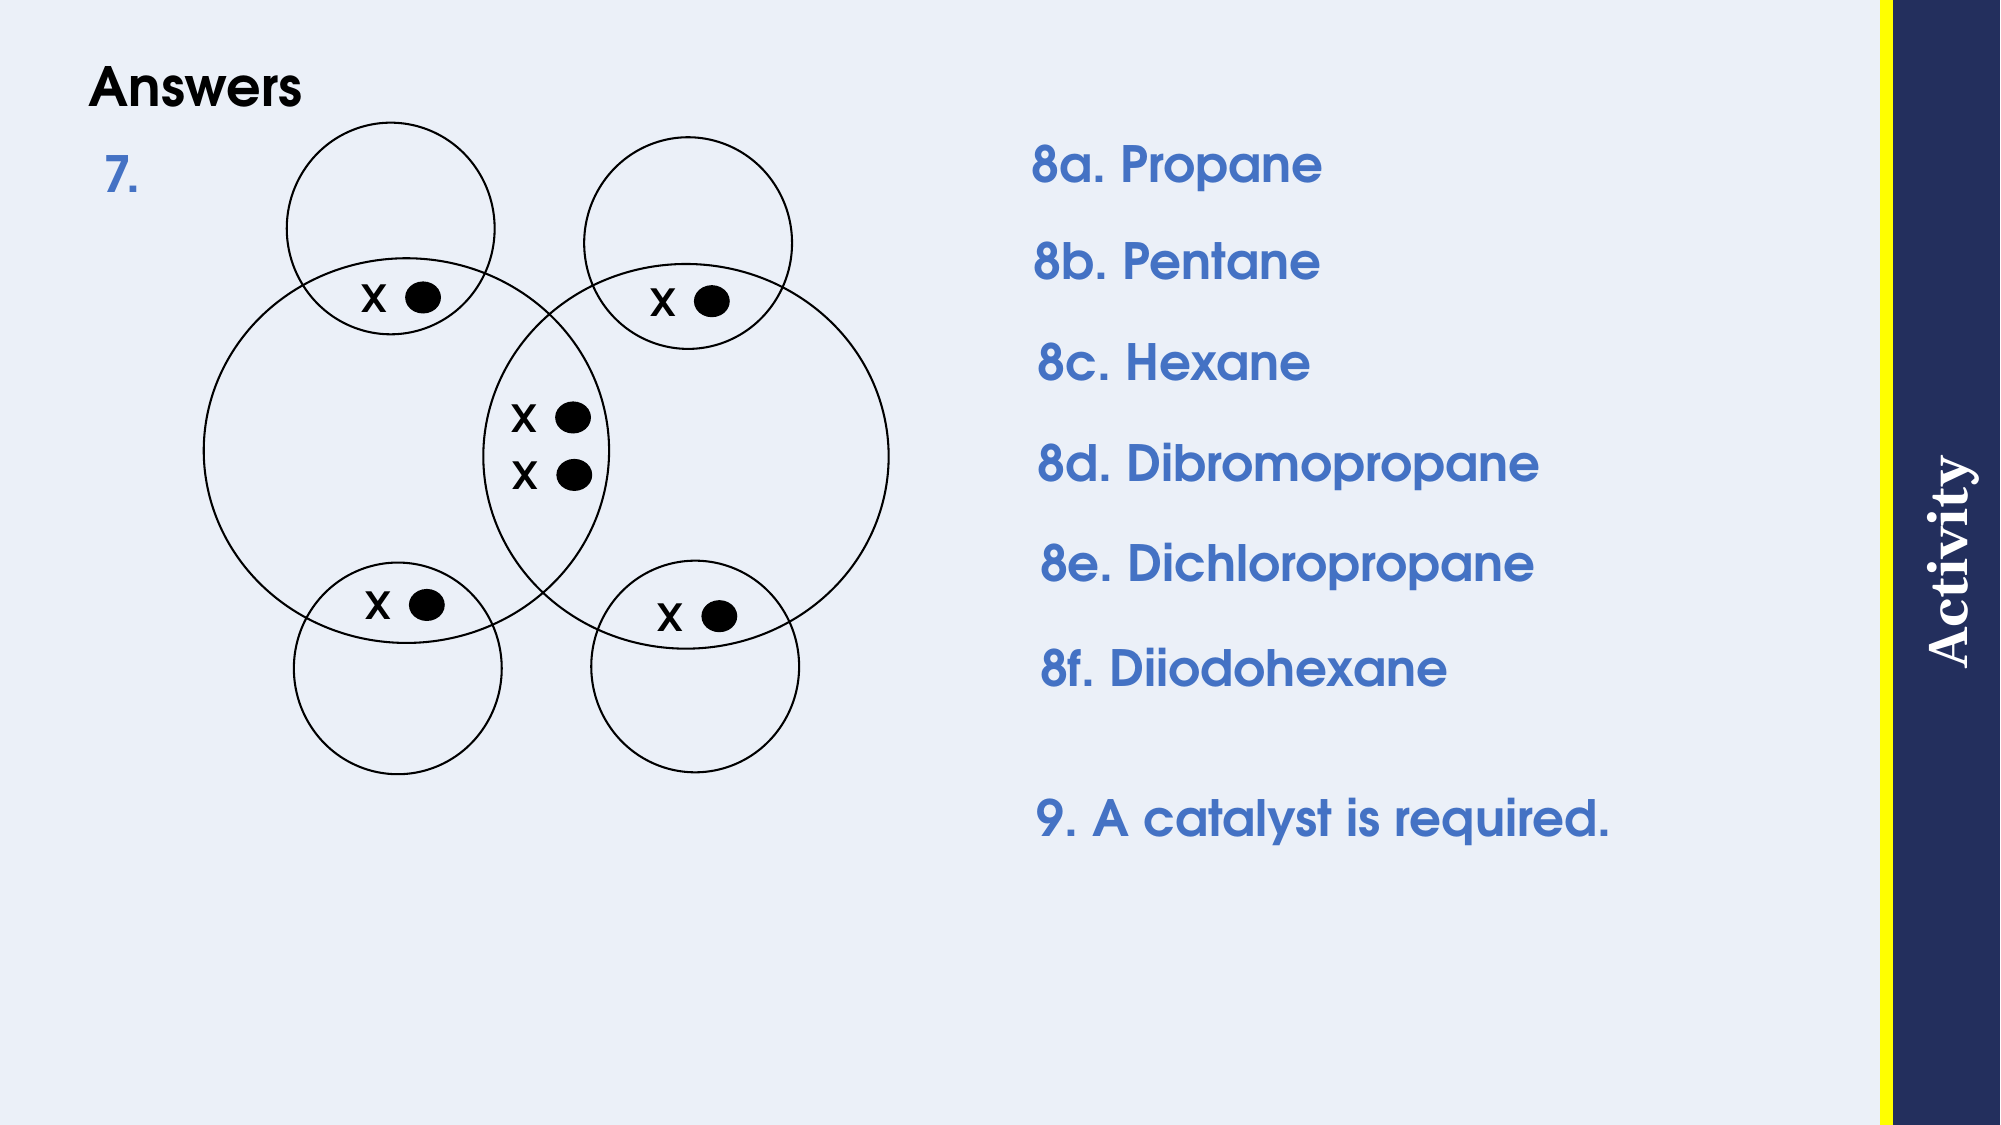

# Answers

8a. Propane
7.

8b. Pentane

X
X

8c. Hexane
X

8d. Dibromopropane
X

8e. Dichloropropane

X
X

8f. Diiodohexane
9. A catalyst is required.